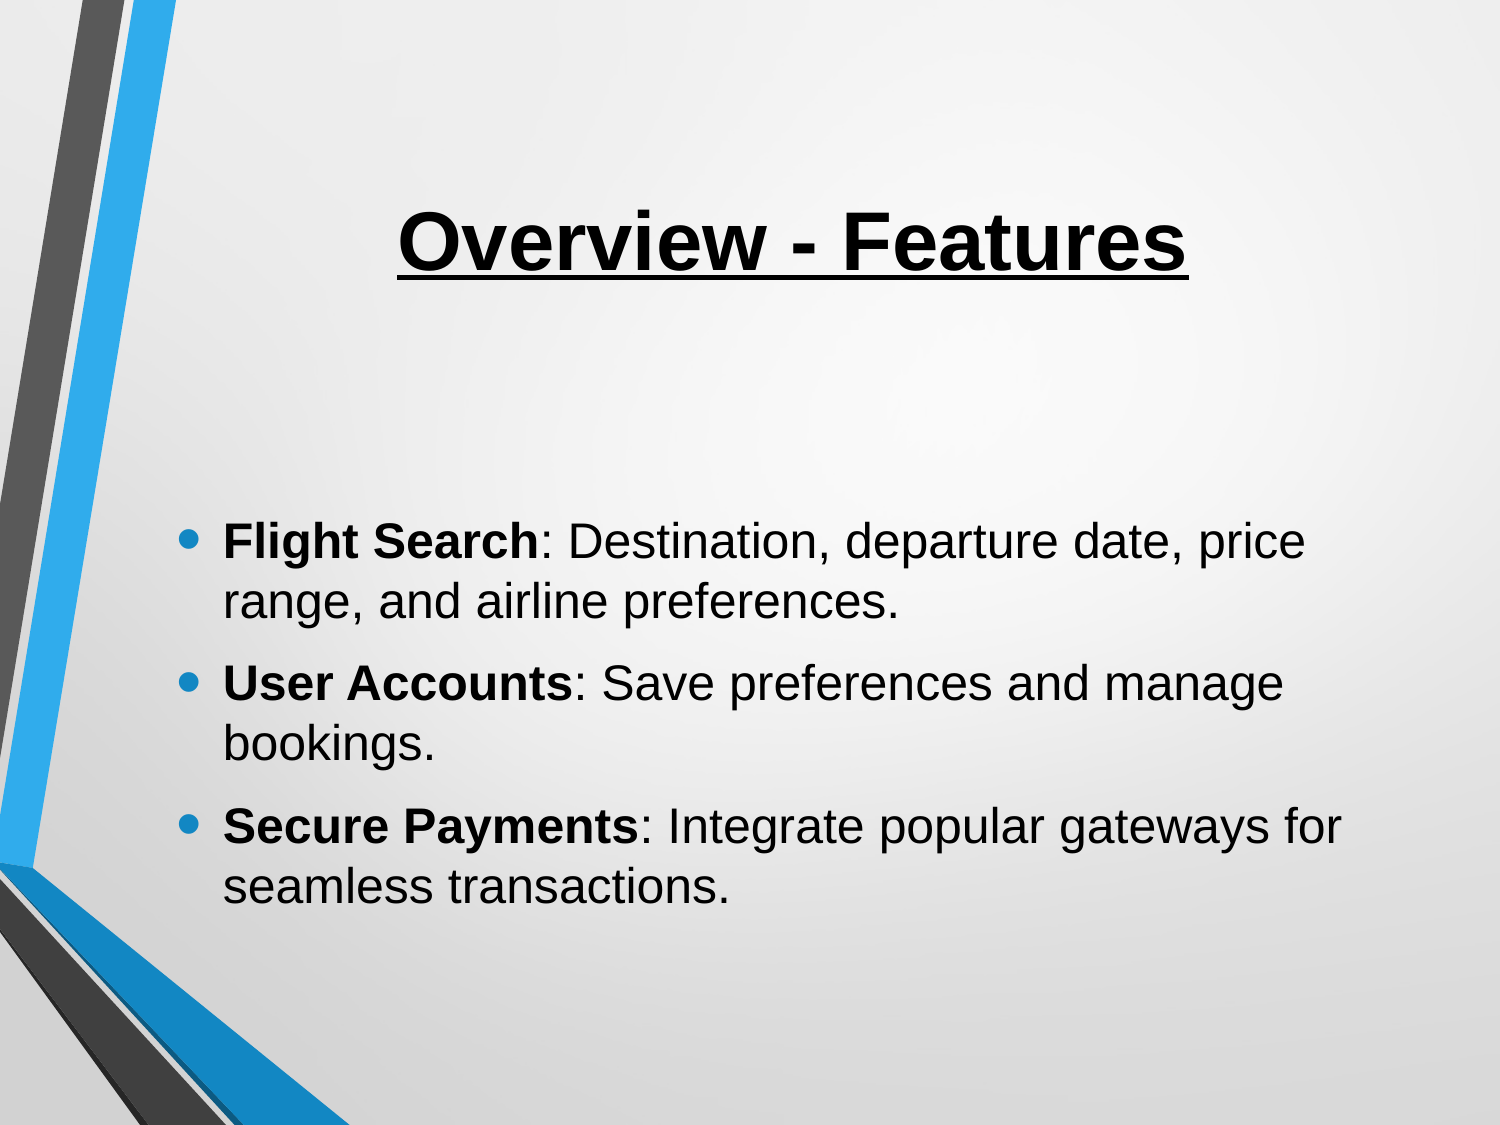

# Overview - Features
Flight Search: Destination, departure date, price range, and airline preferences.
User Accounts: Save preferences and manage bookings.
Secure Payments: Integrate popular gateways for seamless transactions.